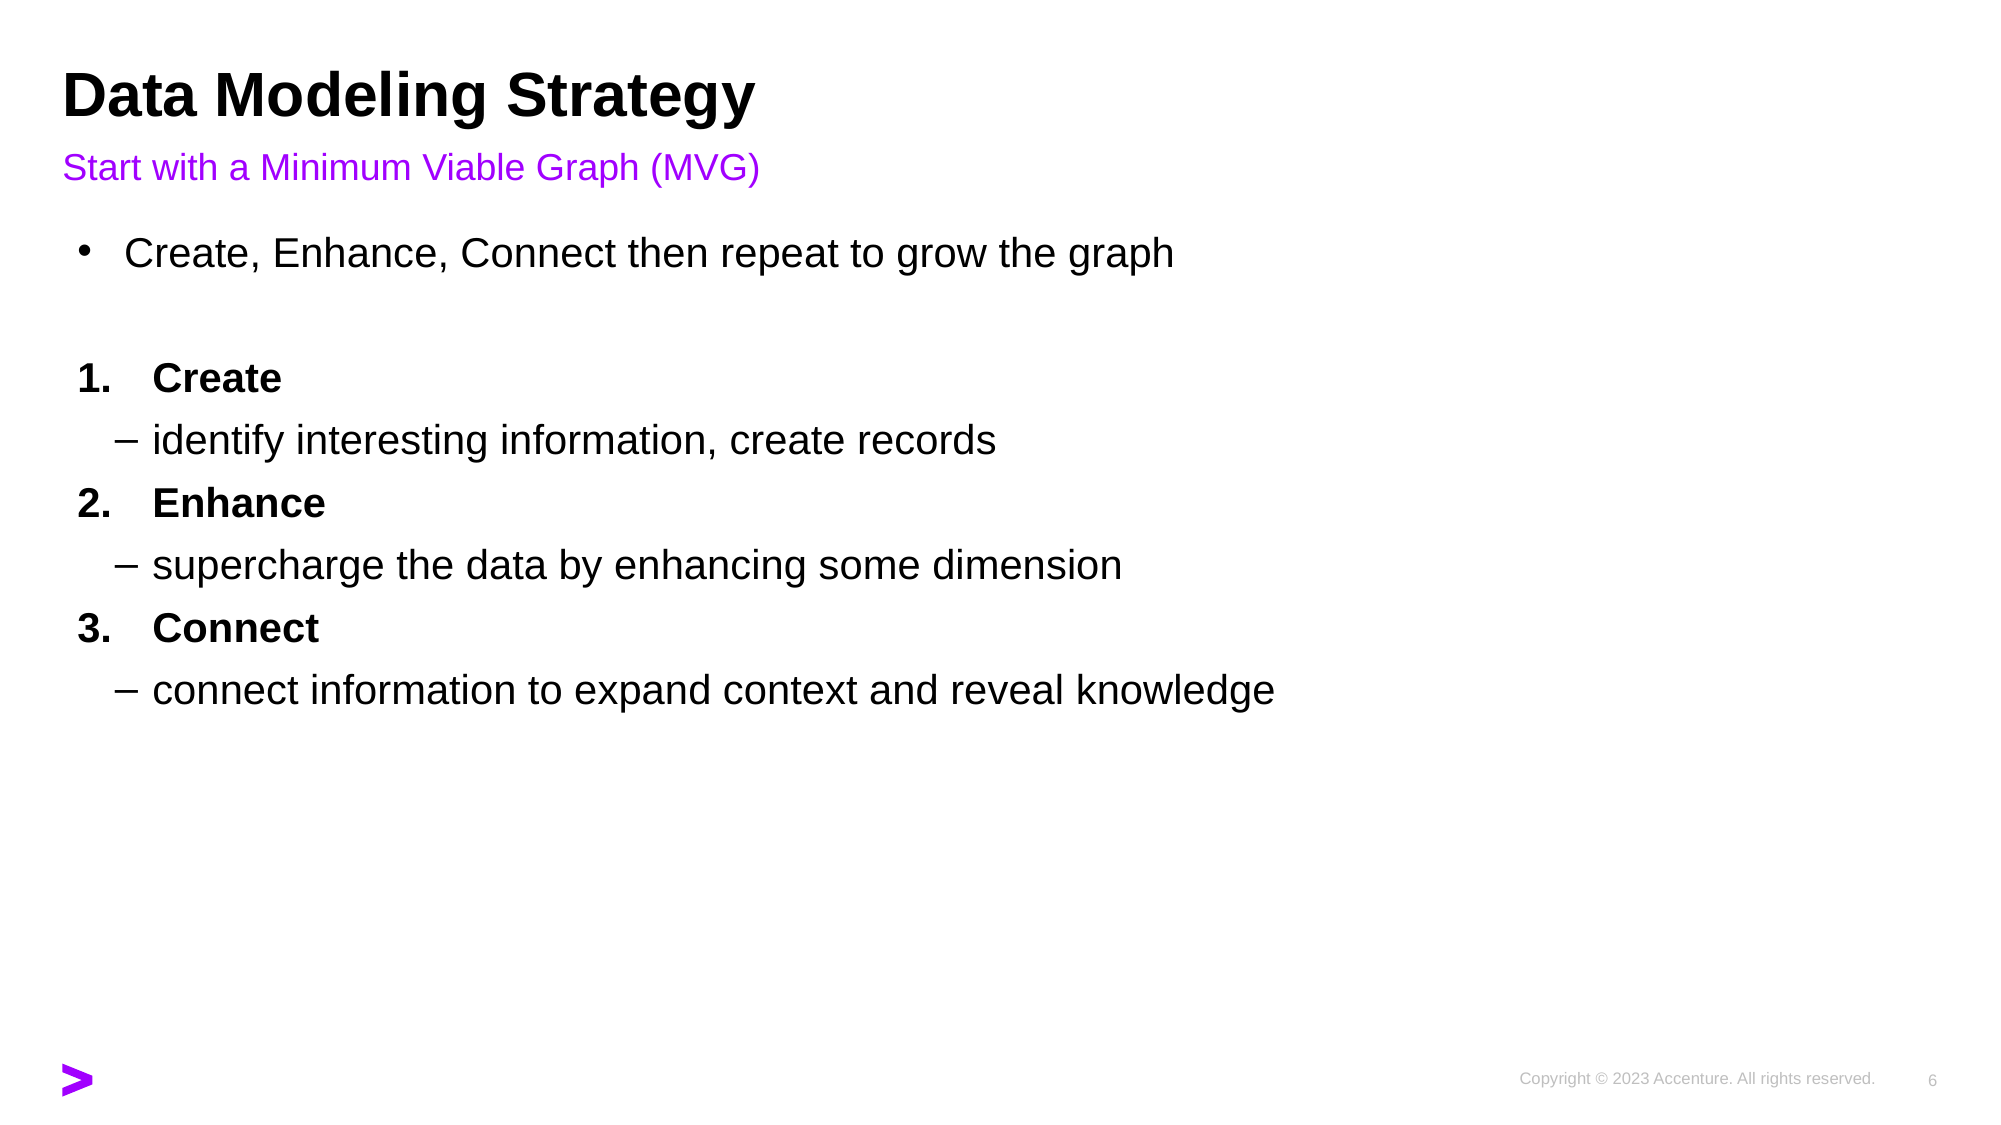

# Data Modeling Strategy
Start with a Minimum Viable Graph (MVG)
Create, Enhance, Connect then repeat to grow the graph

Create
identify interesting information, create records
Enhance
supercharge the data by enhancing some dimension
Connect
connect information to expand context and reveal knowledge